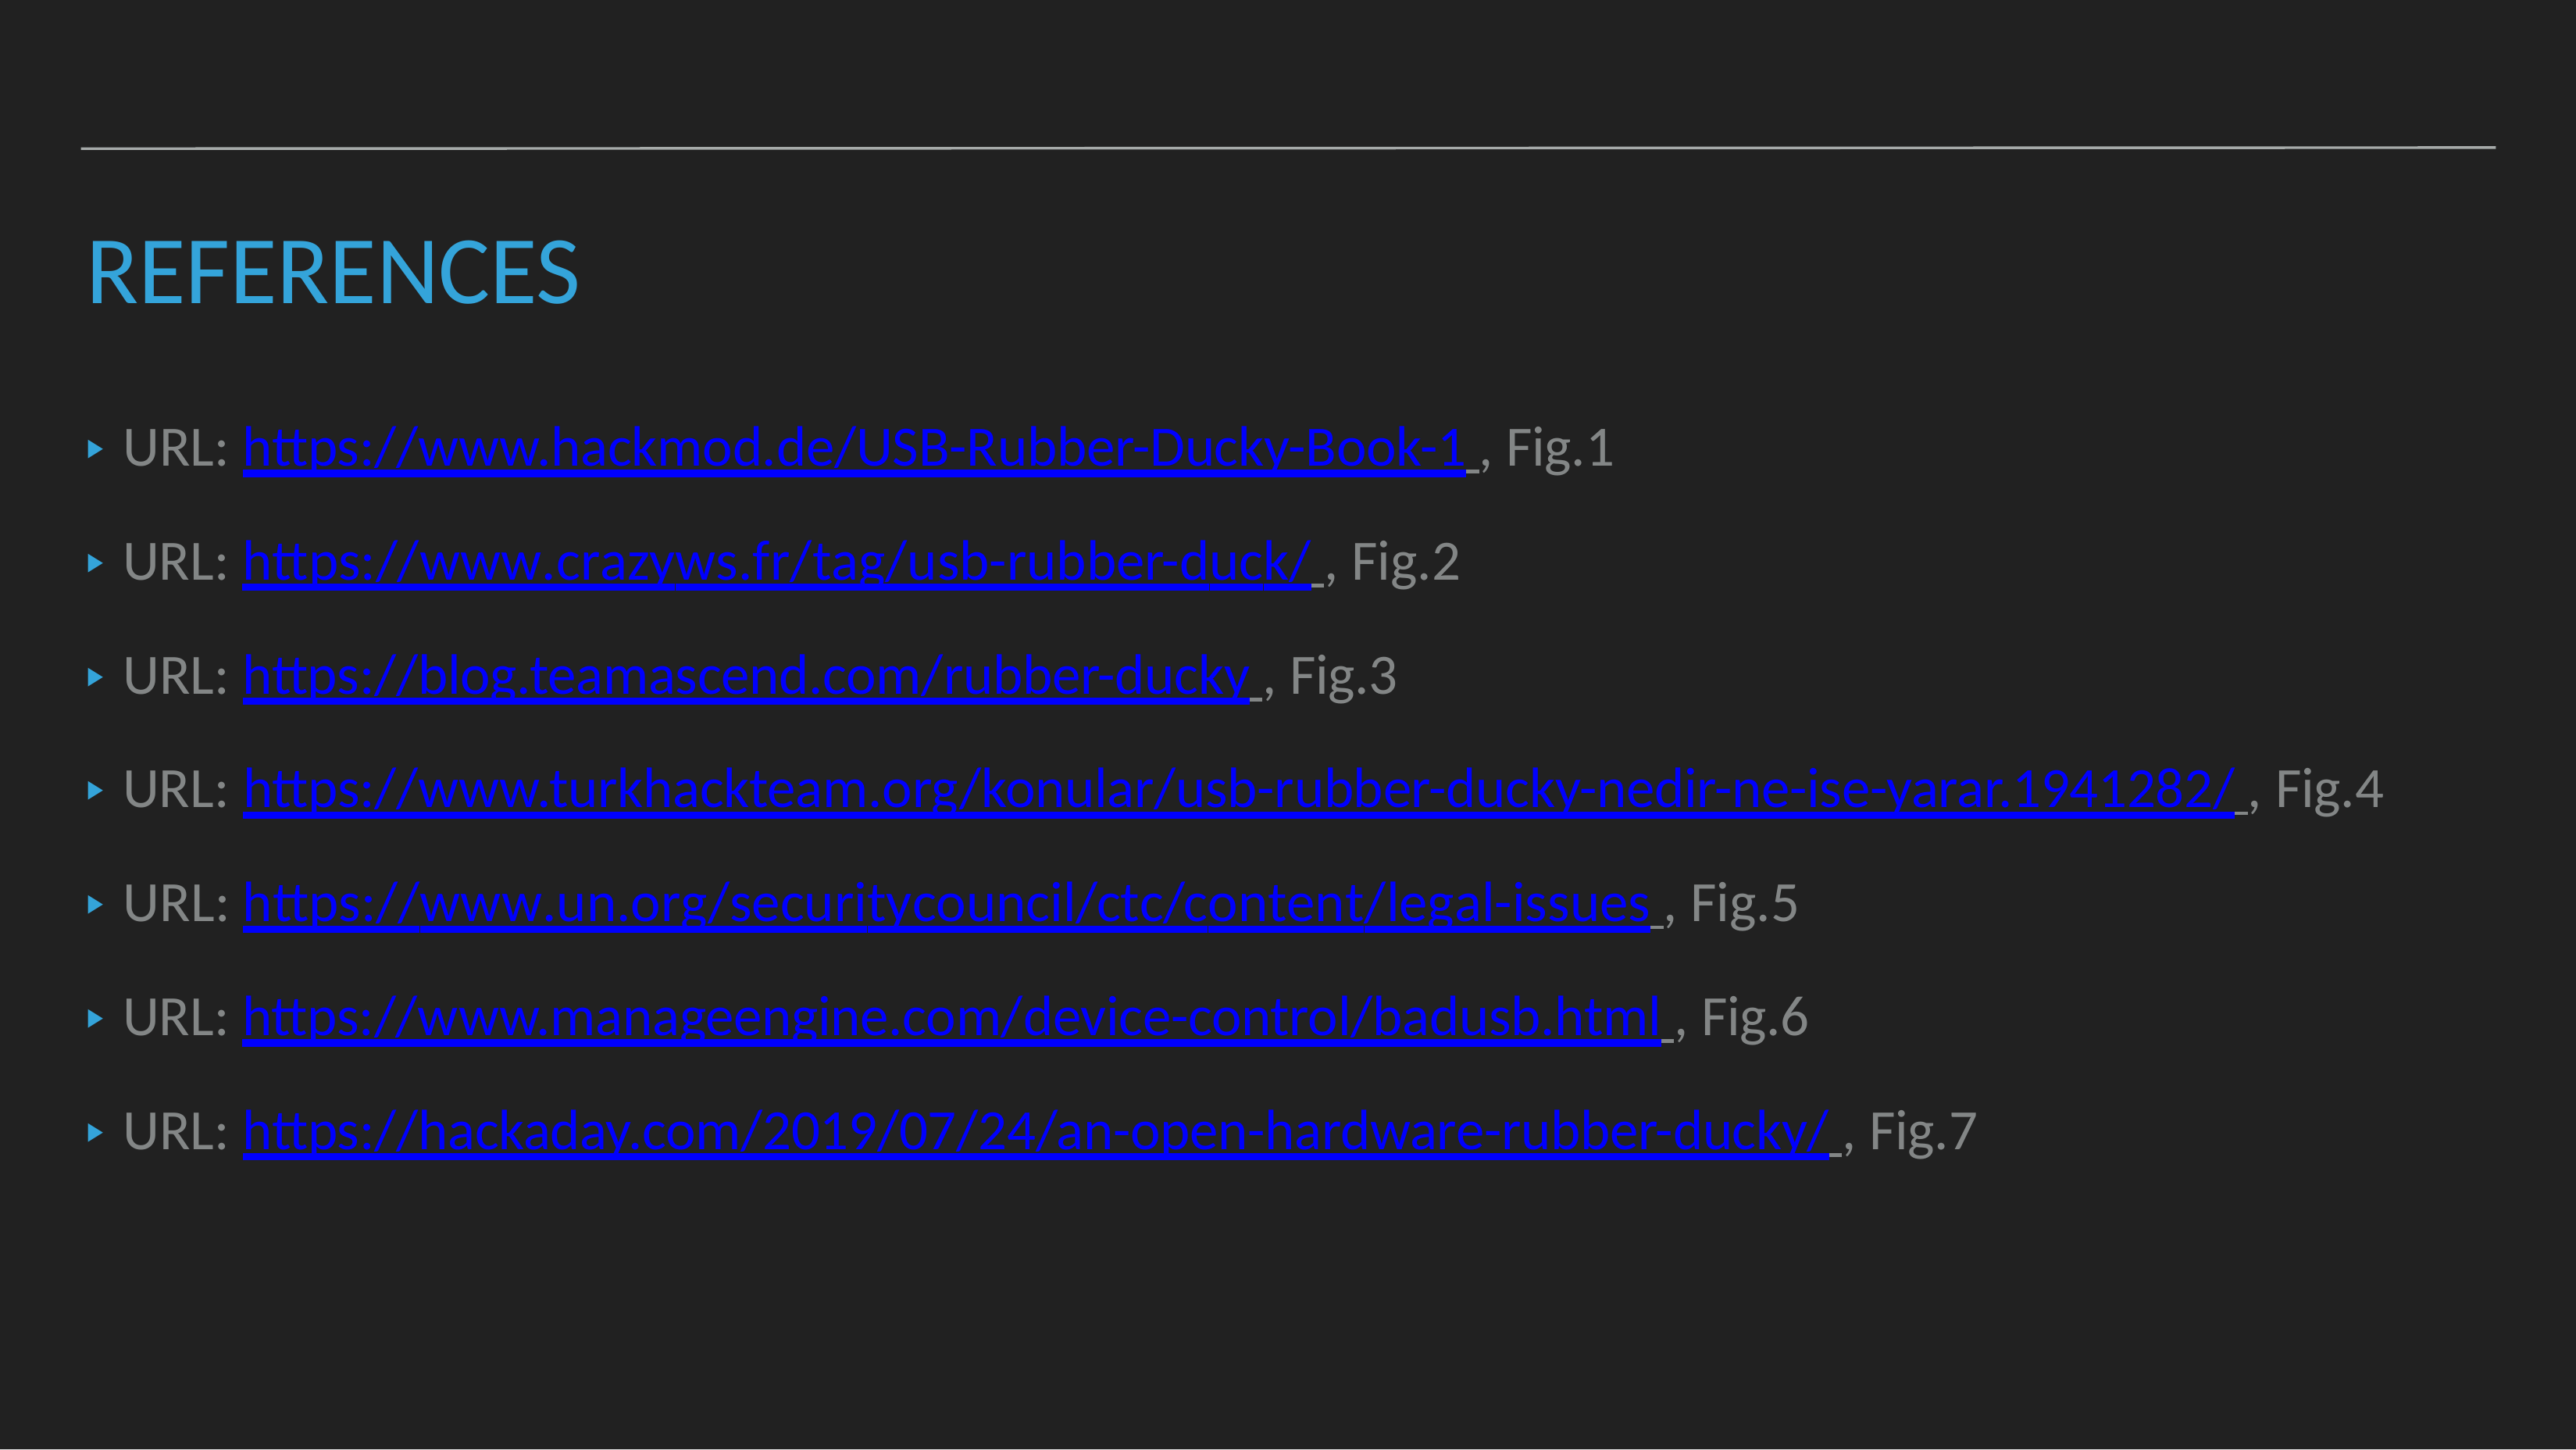

# REFERENCES
▸ URL: https://www.hackmod.de/USB-Rubber-Ducky-Book-1 , Fig.1
▸ URL: https://www.crazyws.fr/tag/usb-rubber-duck/ , Fig.2
▸ URL: https://blog.teamascend.com/rubber-ducky , Fig.3
▸ URL: https://www.turkhackteam.org/konular/usb-rubber-ducky-nedir-ne-ise-yarar.1941282/ , Fig.4
▸ URL: https://www.un.org/securitycouncil/ctc/content/legal-issues , Fig.5
▸ URL: https://www.manageengine.com/device-control/badusb.html , Fig.6
▸ URL: https://hackaday.com/2019/07/24/an-open-hardware-rubber-ducky/ , Fig.7